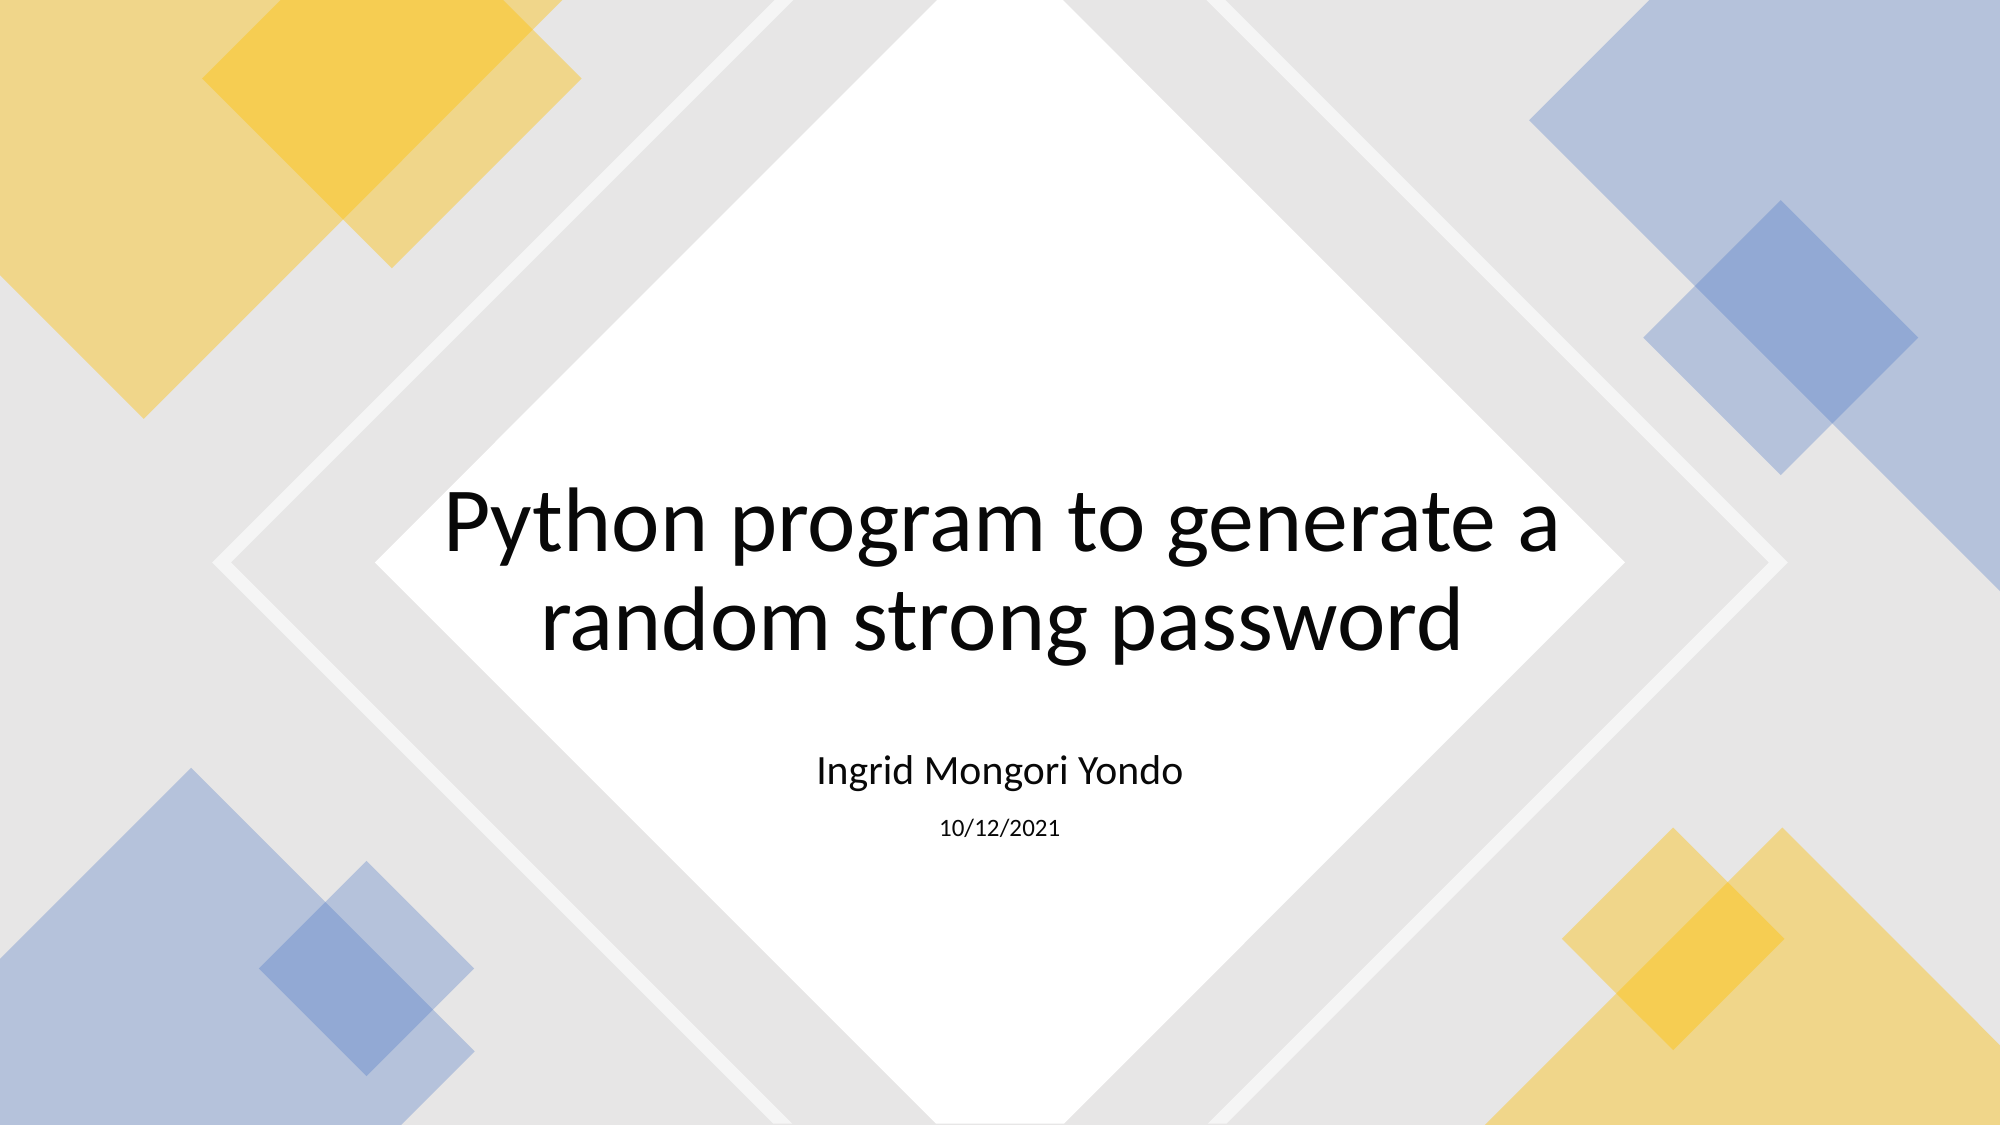

# Python program to generate a random strong password
Ingrid Mongori Yondo
10/12/2021